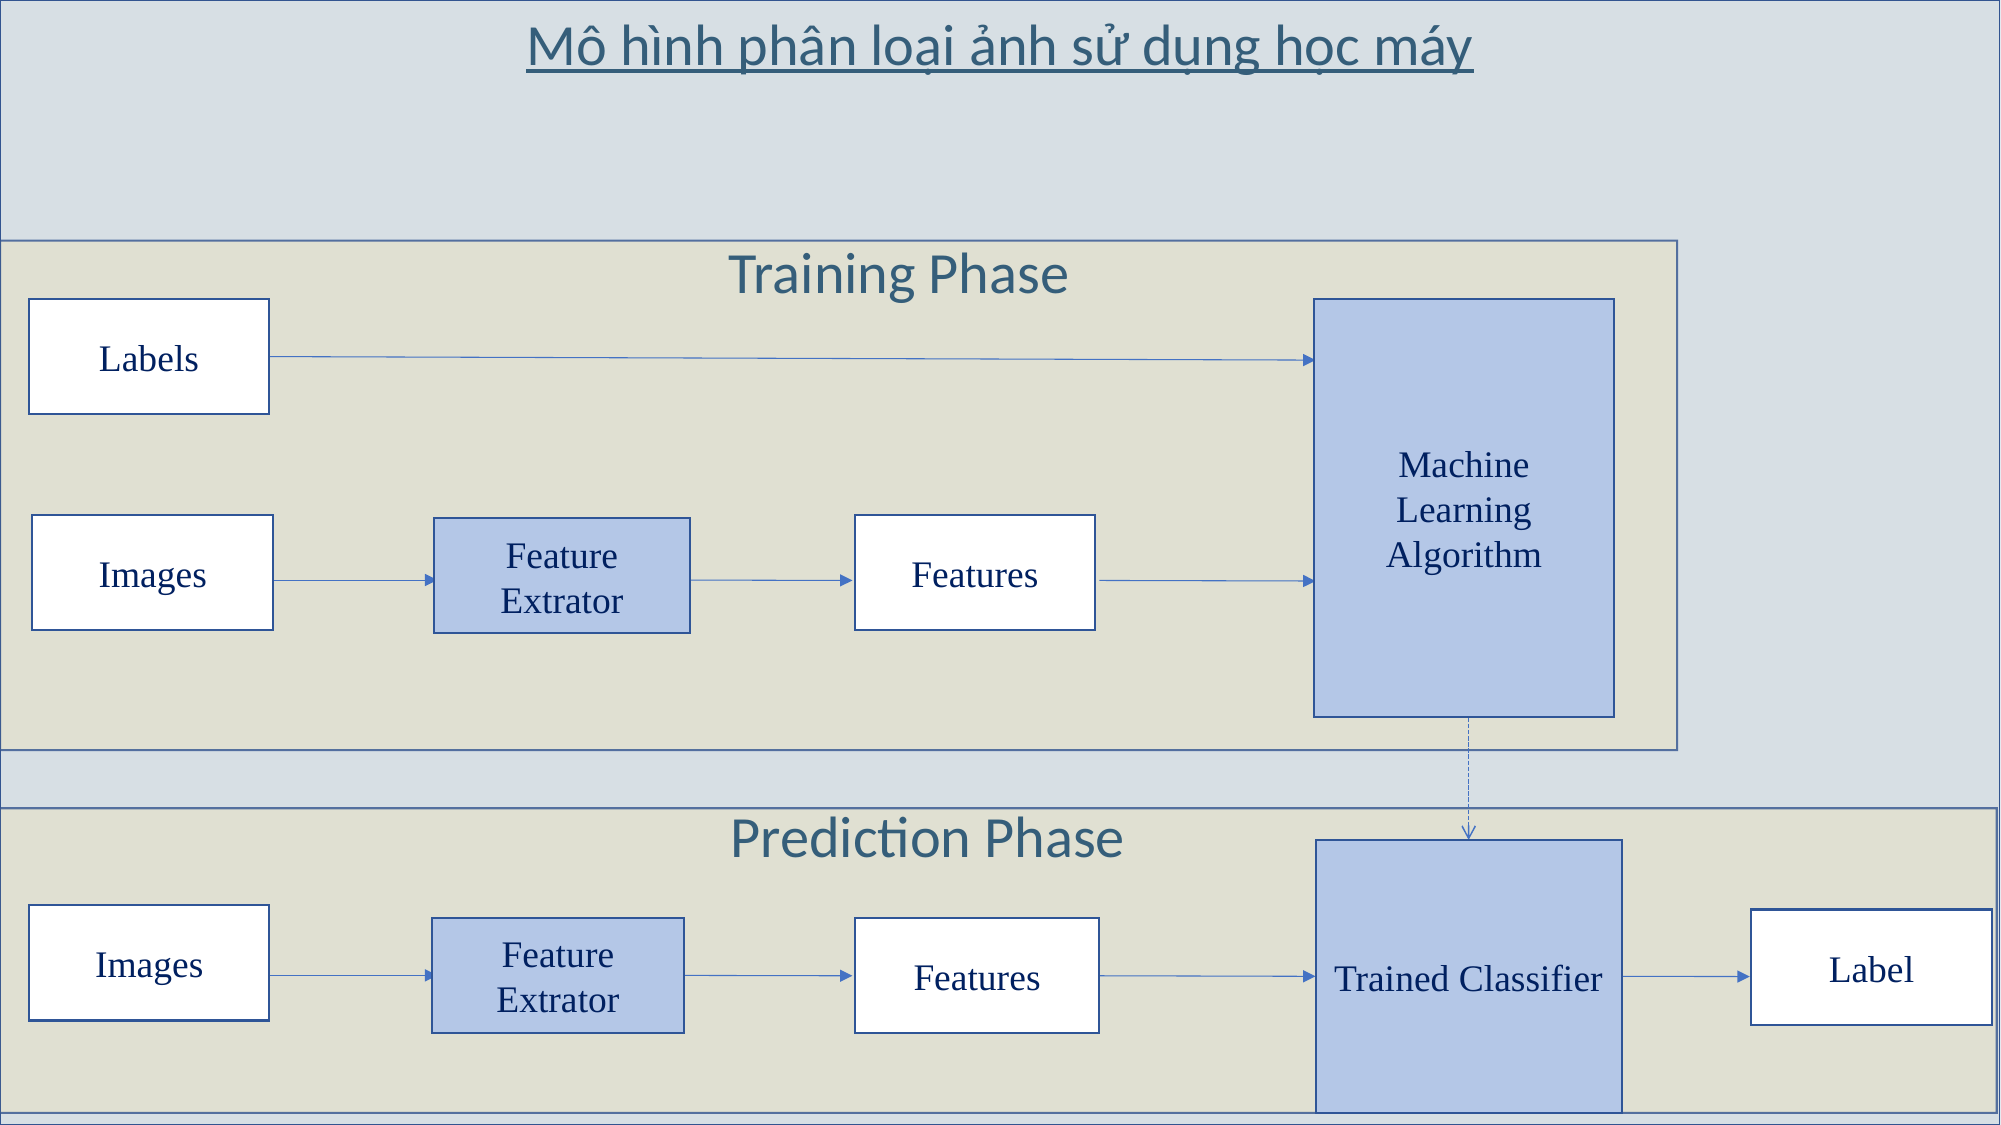

Mô hình phân loại ảnh sử dụng học máy
Training Phase

Labels
Machine Learning Algorithm
Images
Features
Feature Extrator
Prediction Phase

Trained Classifier
Images
Label
Feature Extrator
Features